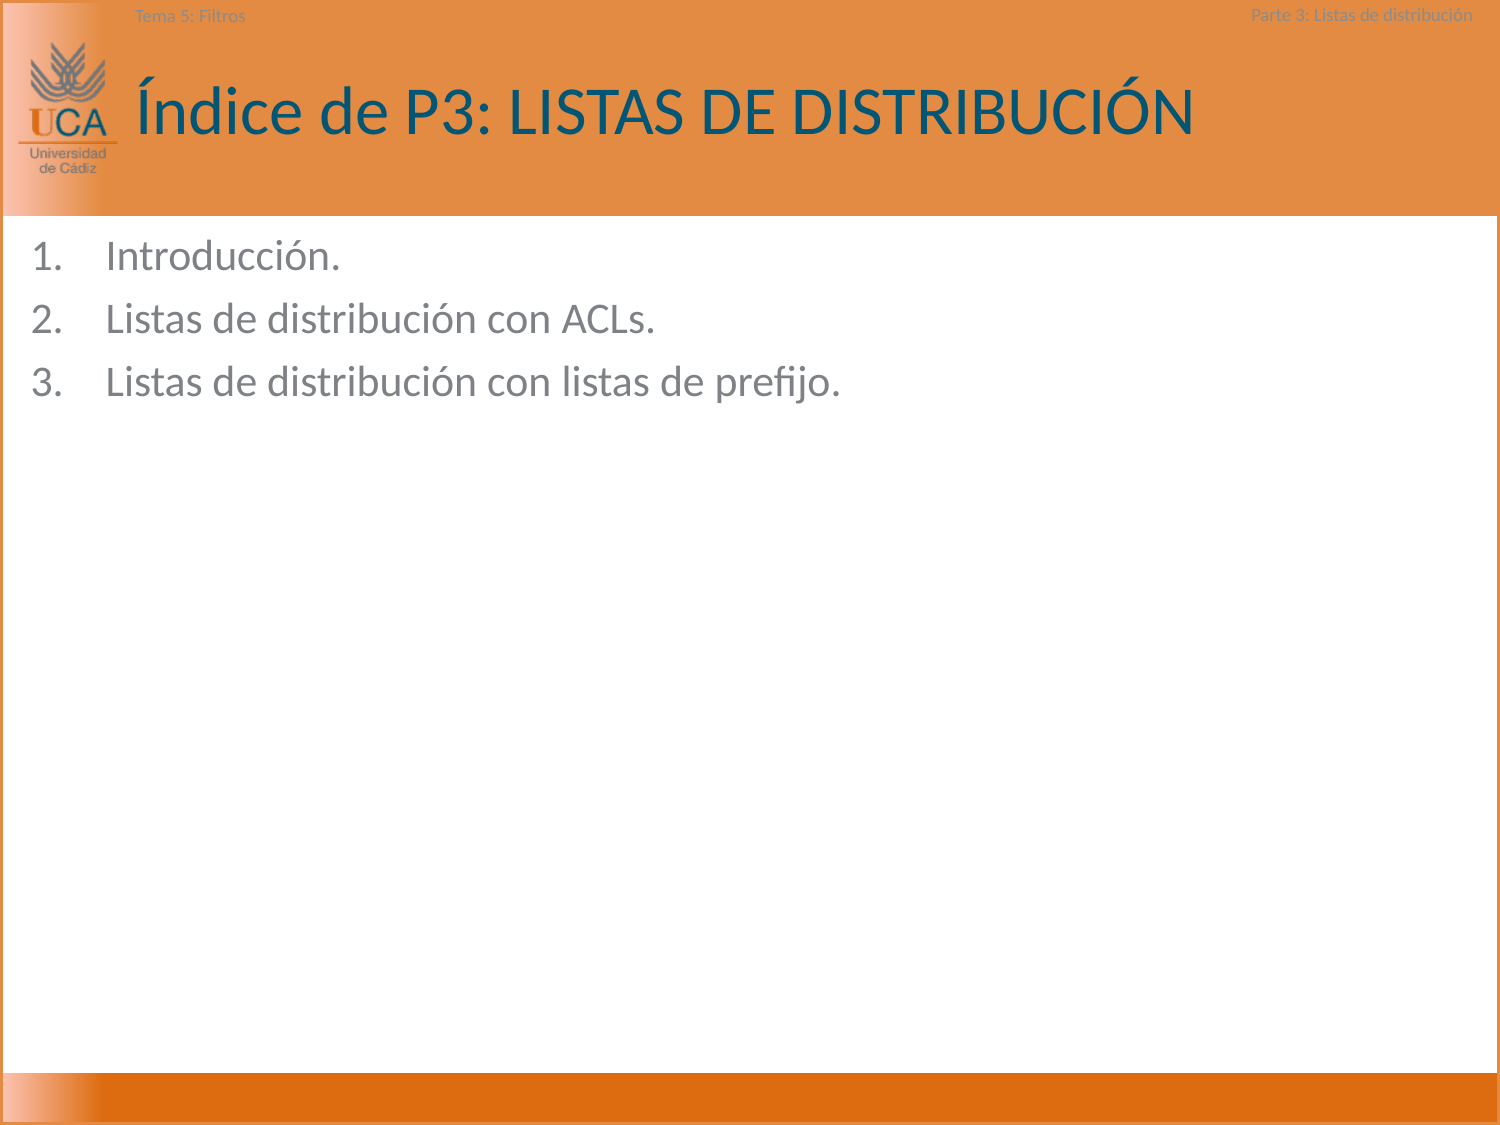

# Índice de P3: LISTAS DE DISTRIBUCIÓN
Introducción.
Listas de distribución con ACLs.
Listas de distribución con listas de prefijo.